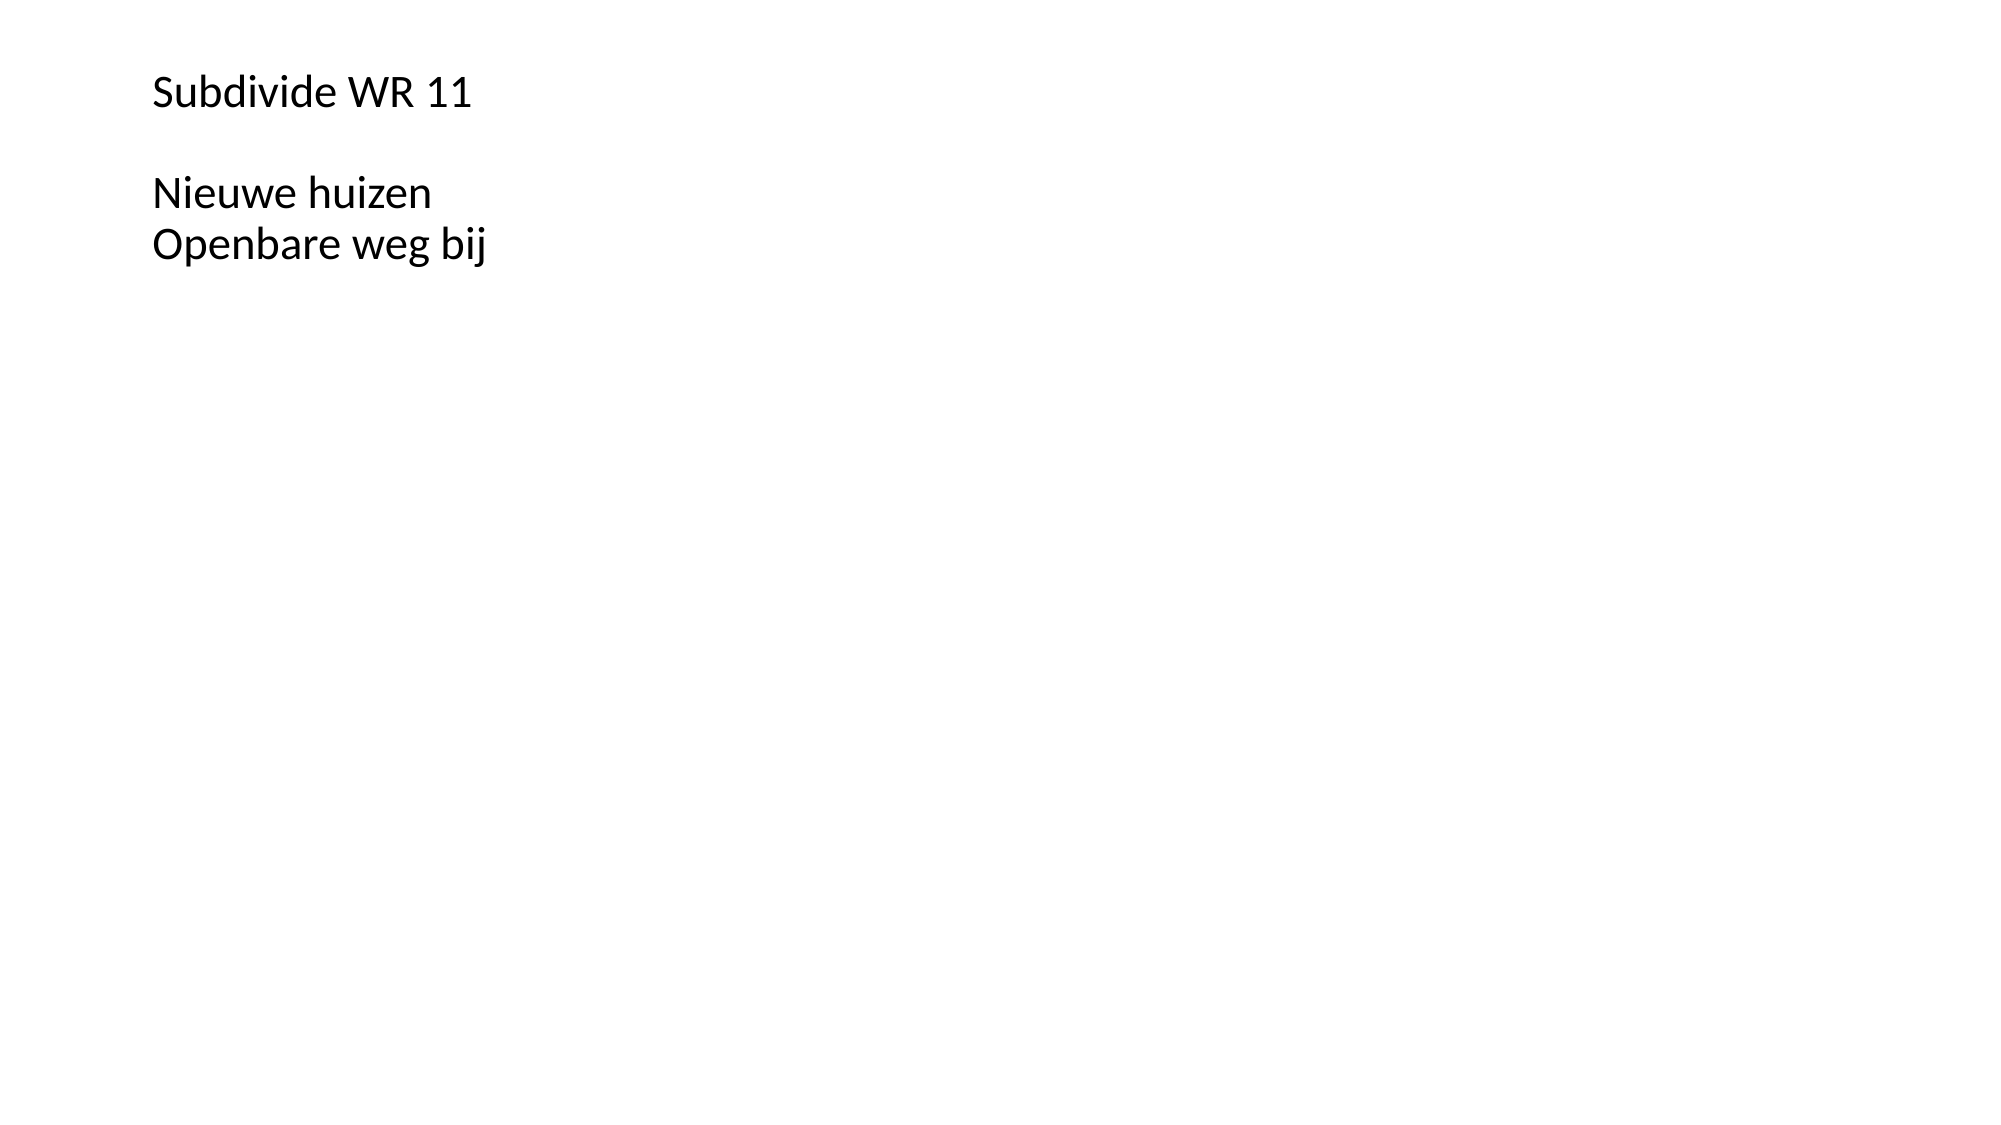

# Subdivide WR 11 Nieuwe huizen Openbare weg bij